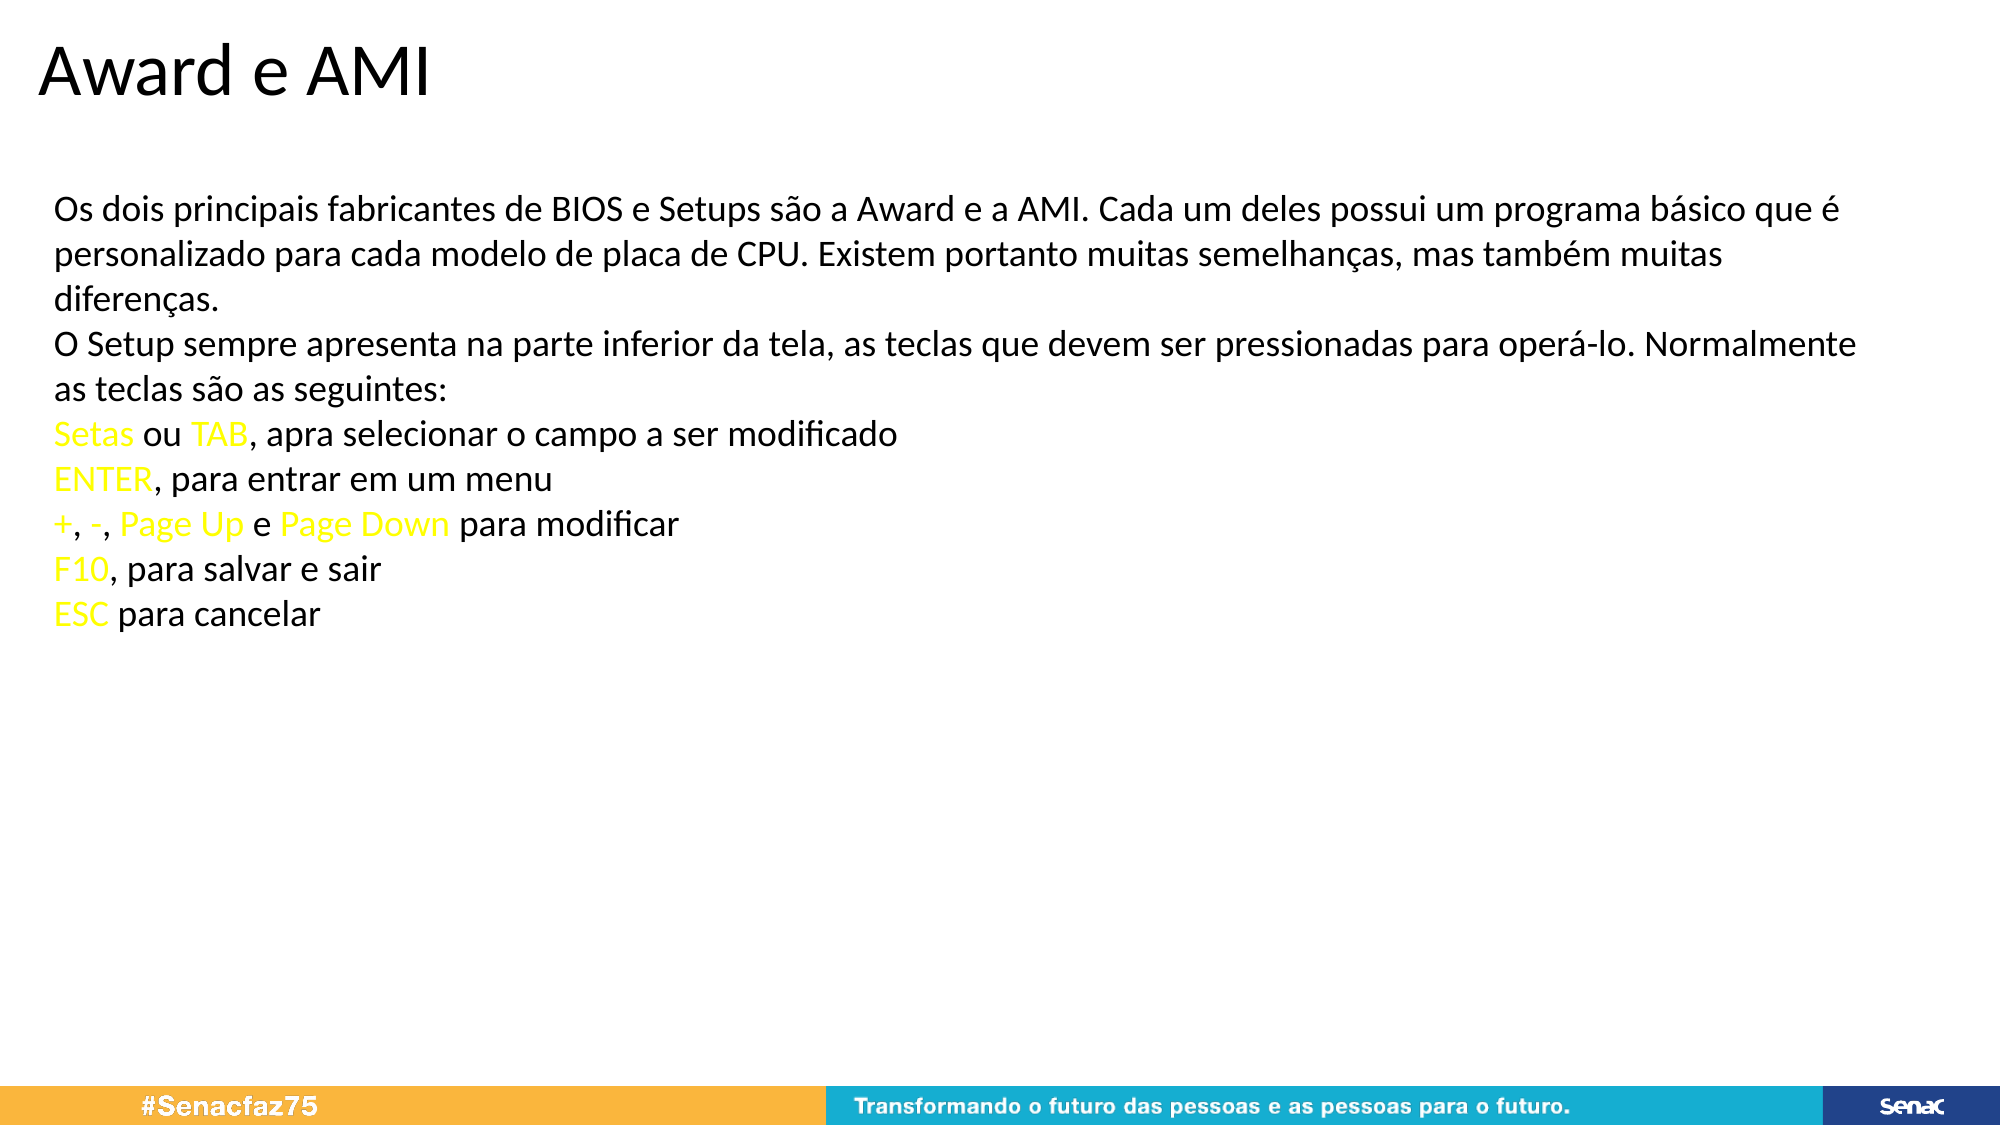

# Award e AMI
Os dois principais fabricantes de BIOS e Setups são a Award e a AMI. Cada um deles possui um programa básico que é personalizado para cada modelo de placa de CPU. Existem portanto muitas semelhanças, mas também muitas diferenças.
O Setup sempre apresenta na parte inferior da tela, as teclas que devem ser pressionadas para operá-lo. Normalmente as teclas são as seguintes:
Setas ou TAB, apra selecionar o campo a ser modificado
ENTER, para entrar em um menu
+, -, Page Up e Page Down para modificar
F10, para salvar e sair
ESC para cancelar